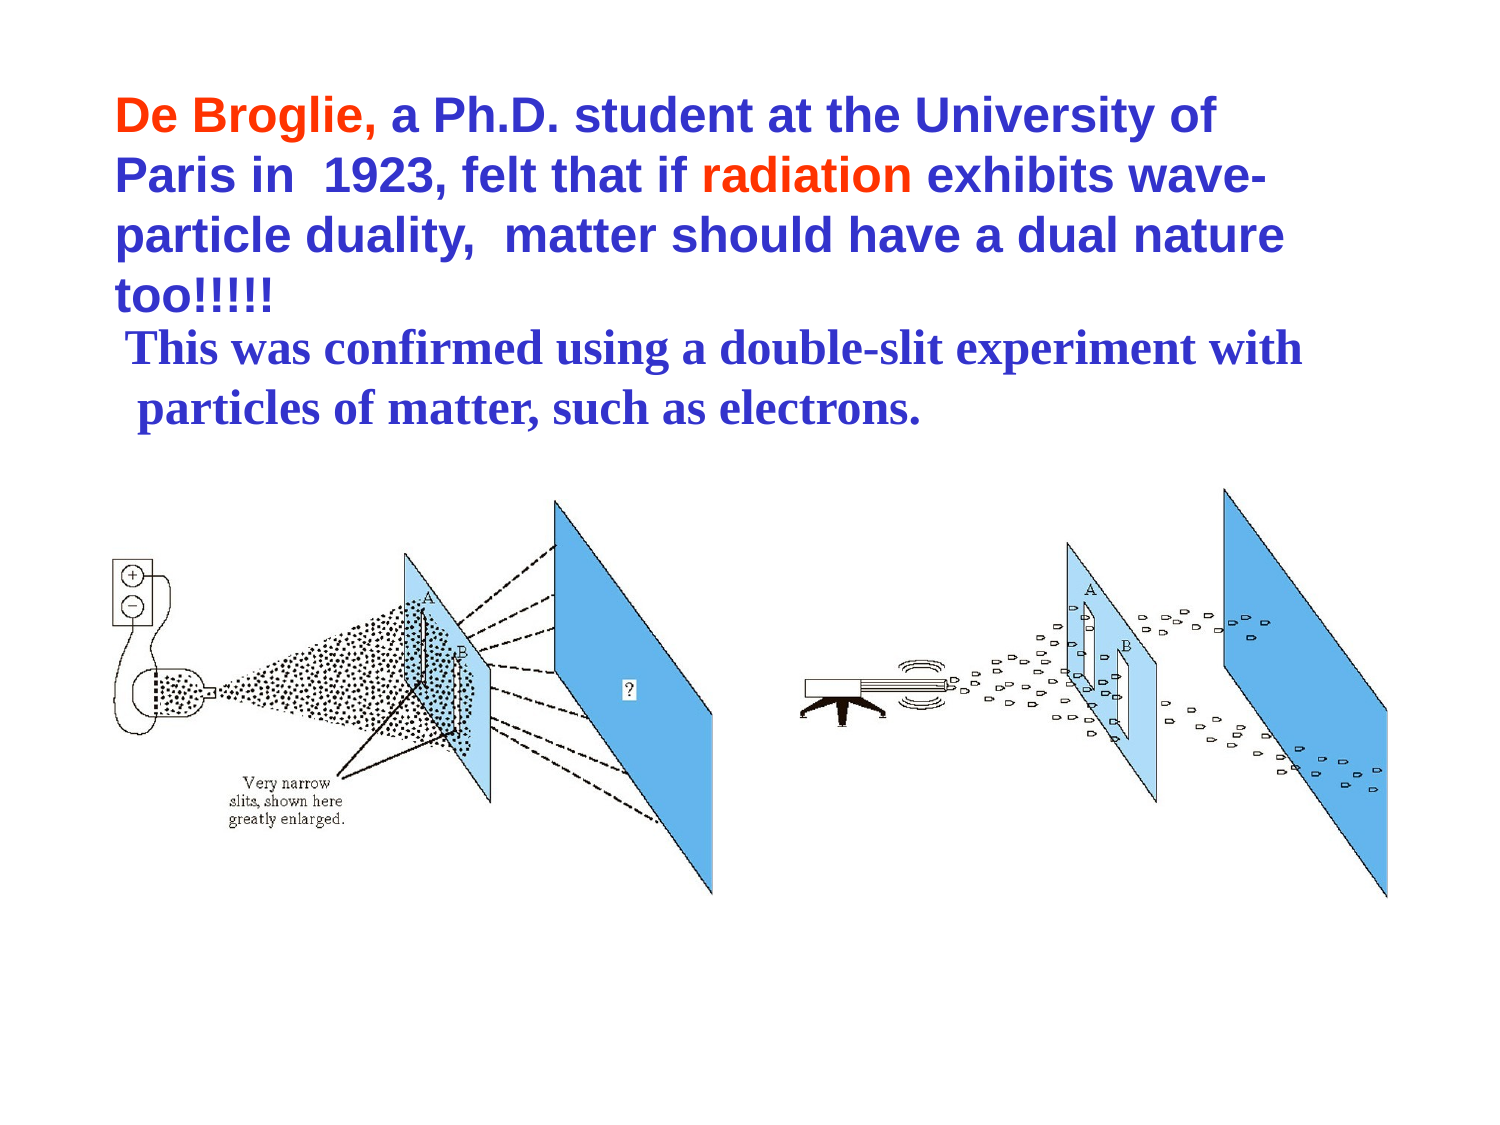

# De Broglie, a Ph.D. student at the University of Paris in  1923, felt that if radiation exhibits wave-particle duality,  matter should have a dual nature too!!!!!
This was confirmed using a double-slit experiment with  particles of matter, such as electrons.